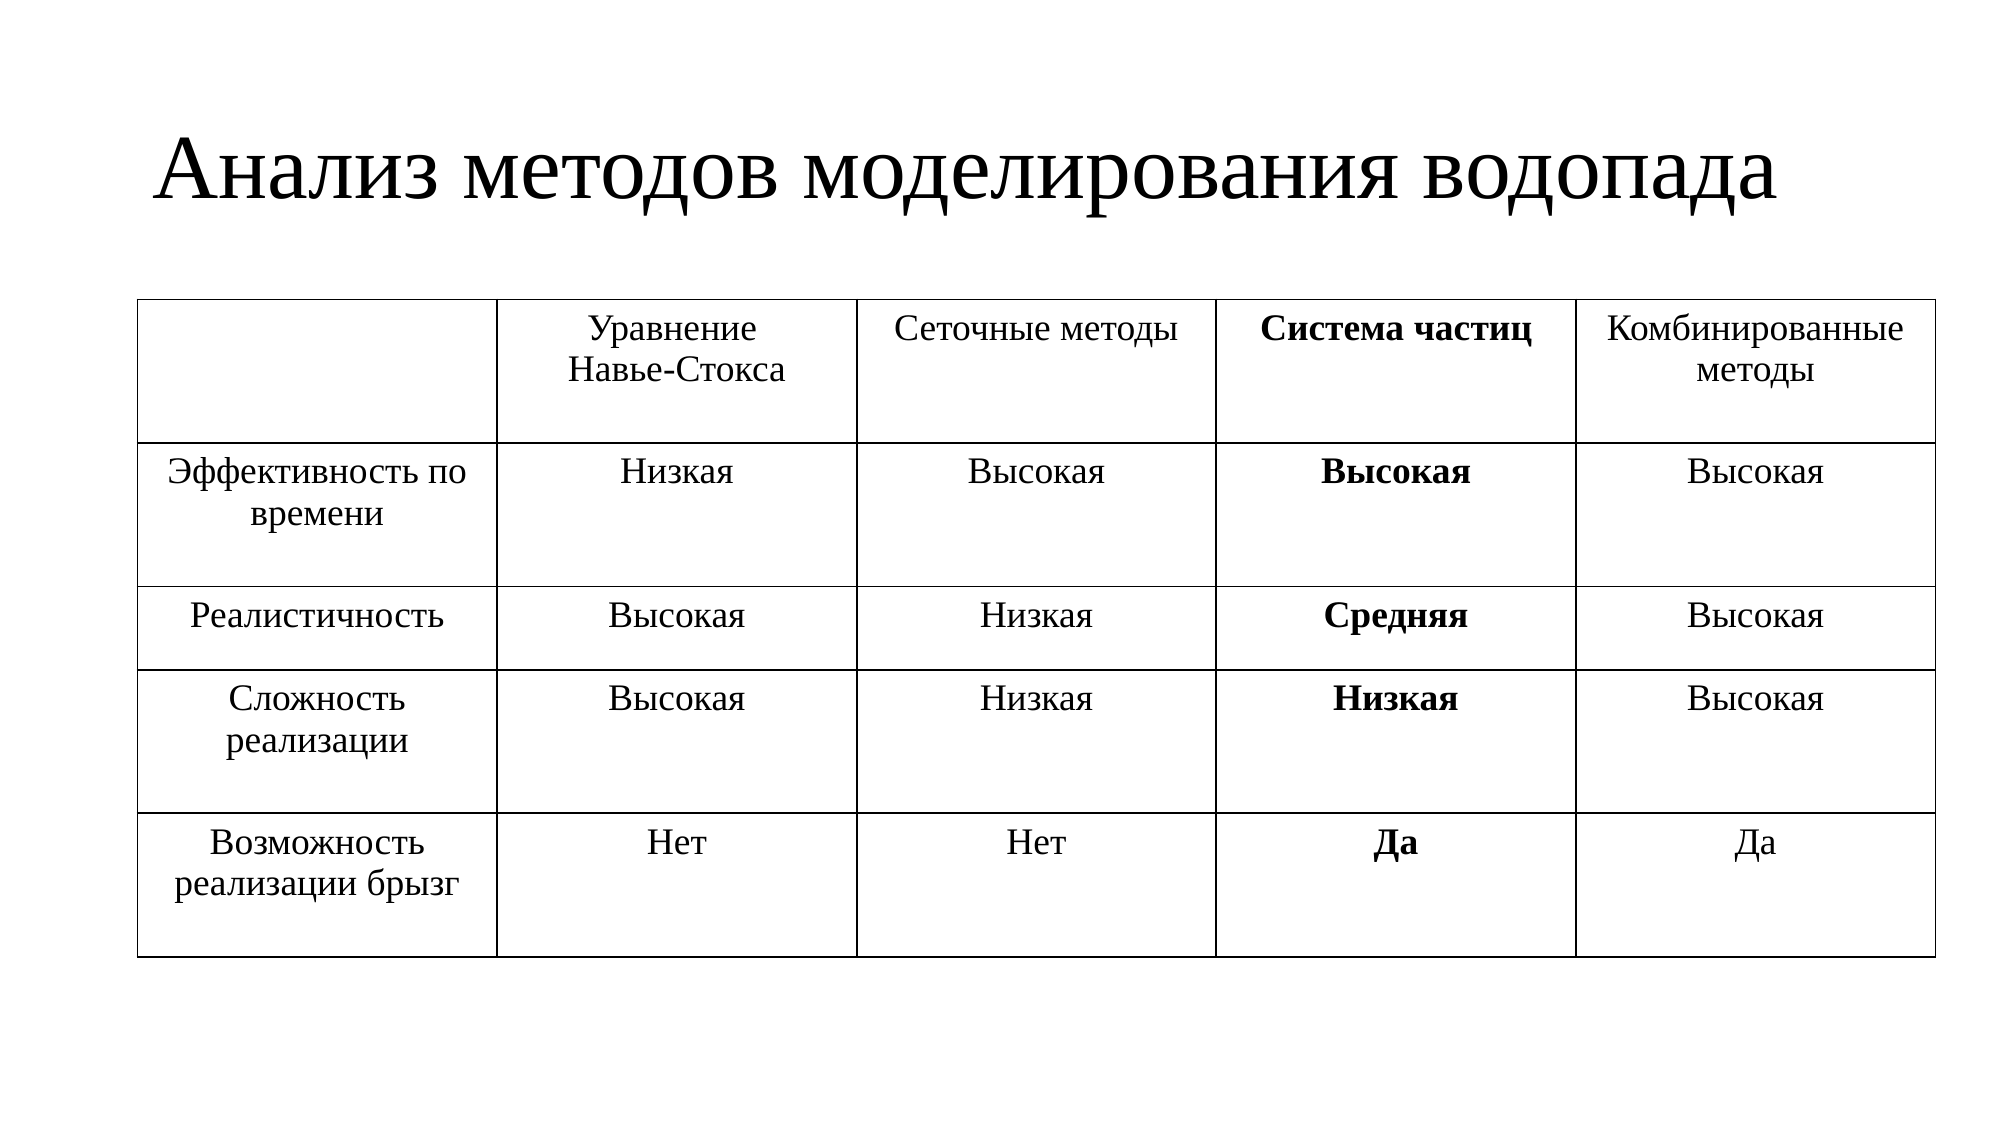

# Анализ методов моделирования водопада
|  | Уравнение Навье-Стокса | Сеточные методы | Система частиц | Комбинированные методы |
| --- | --- | --- | --- | --- |
| Эффективность по времени | Низкая | Высокая | Высокая | Высокая |
| Реалистичность | Высокая | Низкая | Средняя | Высокая |
| Сложность реализации | Высокая | Низкая | Низкая | Высокая |
| Возможность реализации брызг | Нет | Нет | Да | Да |